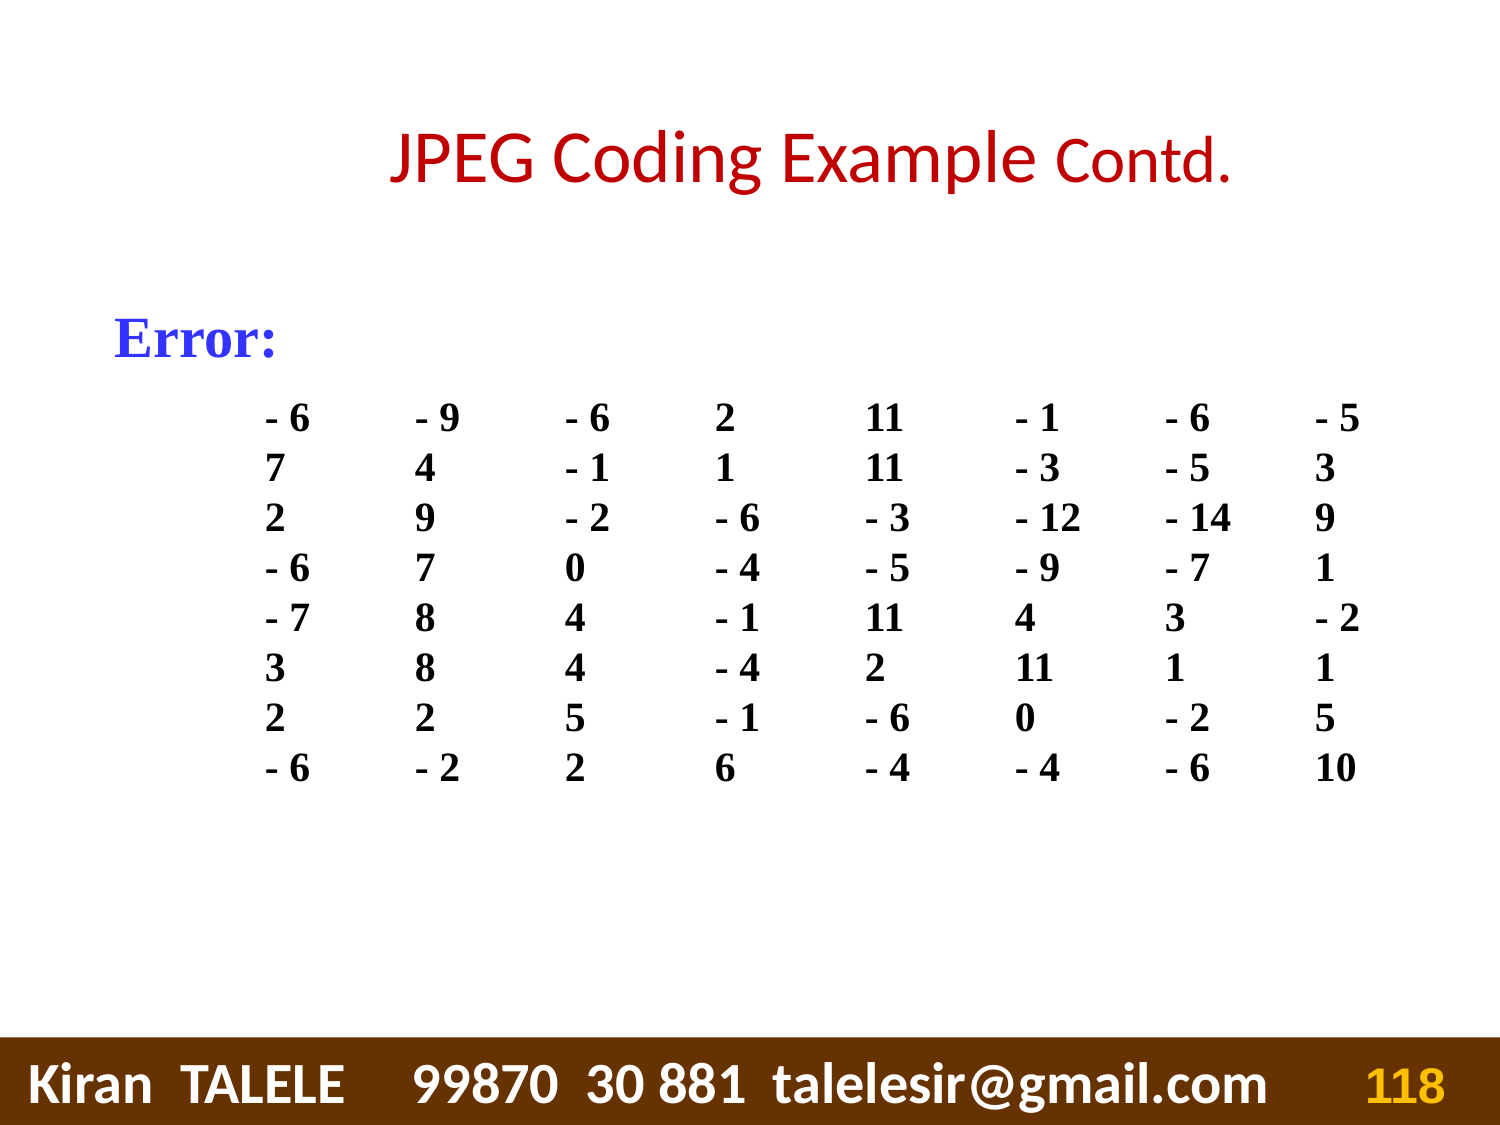

# JPEG Coding Example Contd.
Error:
	- 6	- 9	- 6	2	11	- 1	- 6	- 5	7	4	- 1	1	11	- 3	- 5	3	2	9	- 2	- 6	- 3	- 12	- 14	9	- 6	7	0	- 4	- 5	- 9	- 7	1	- 7	8	4	- 1	11	4	3	- 2	3	8	4	- 4	2	11	1	1	2	2	5	- 1	- 6	0	- 2	5	- 6	- 2	2	6	- 4	- 4	- 6	10
 Kiran  TALELE     99870  30 881  talelesir@gmail.com
118